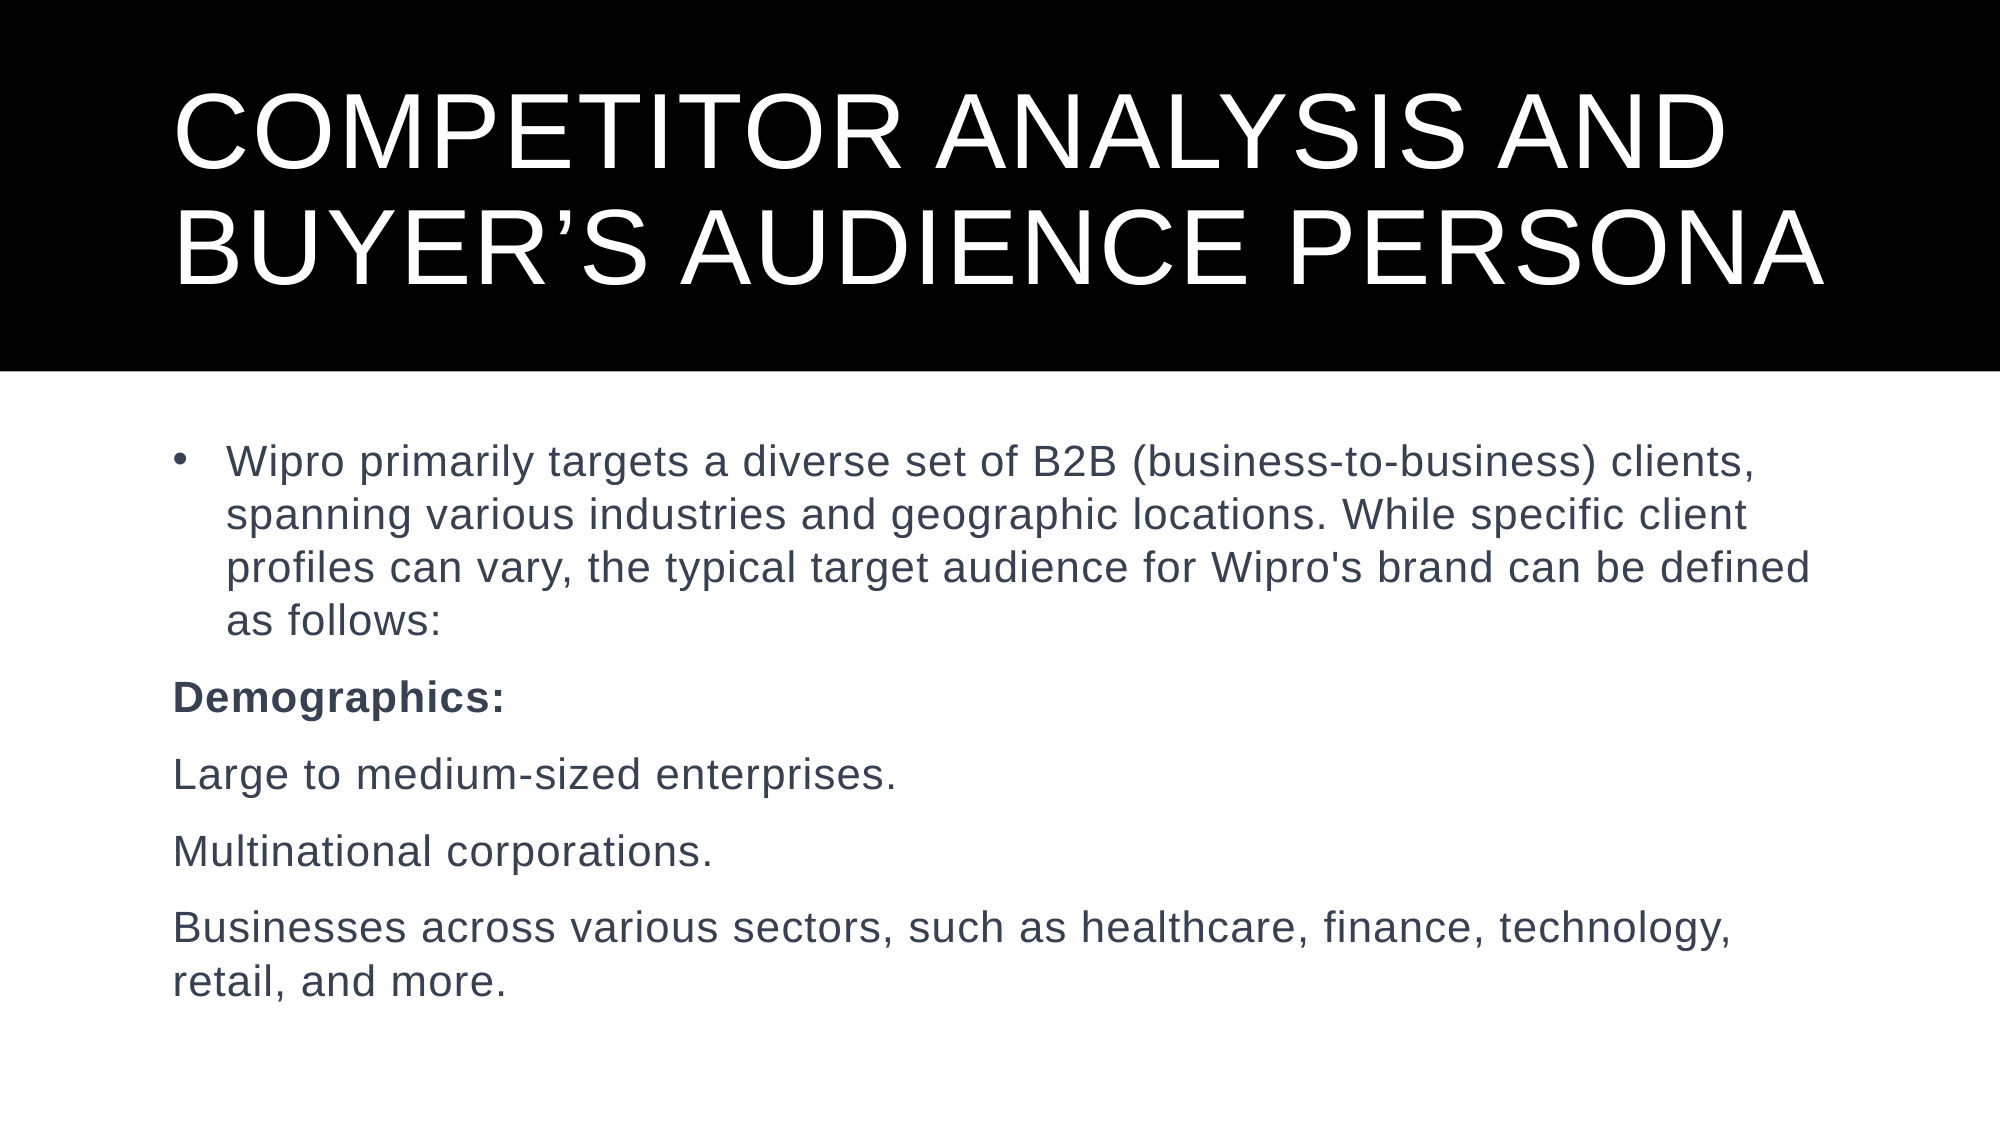

# COMPETITOR ANALYSIS AND BUYER’s AUDIENCE PERSONA
Wipro primarily targets a diverse set of B2B (business-to-business) clients, spanning various industries and geographic locations. While specific client profiles can vary, the typical target audience for Wipro's brand can be defined as follows:
Demographics:
Large to medium-sized enterprises.
Multinational corporations.
Businesses across various sectors, such as healthcare, finance, technology, retail, and more.